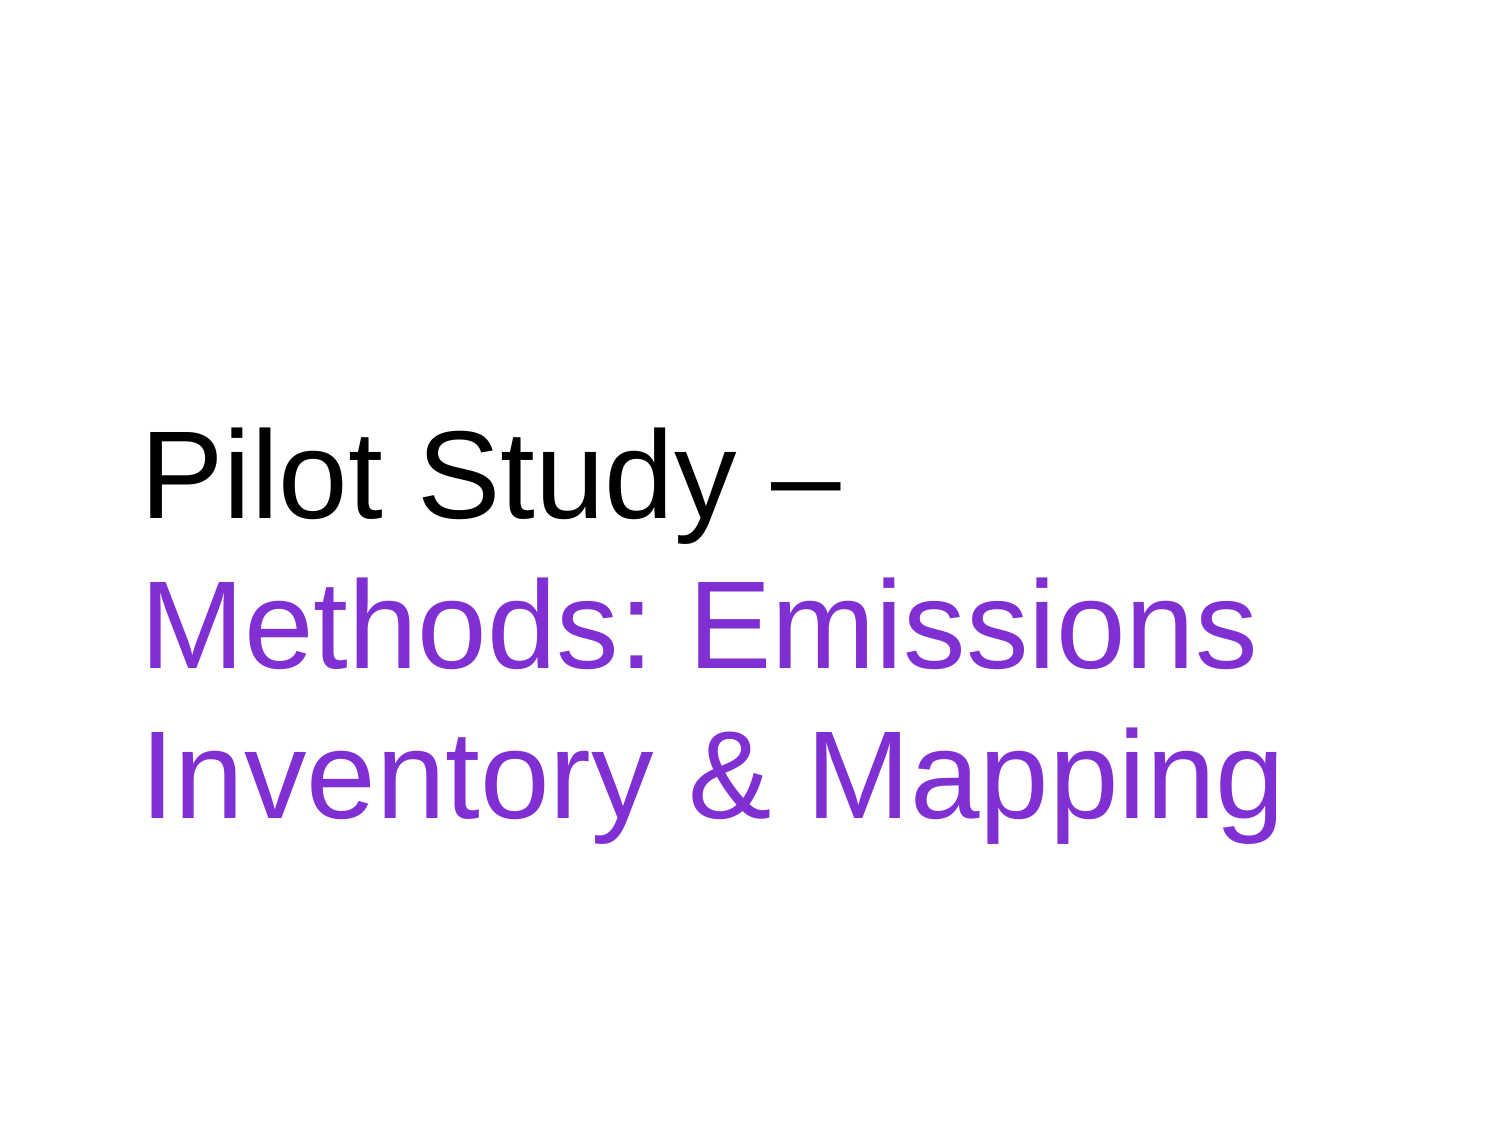

# Pilot Study – Methods: Emissions Inventory & Mapping